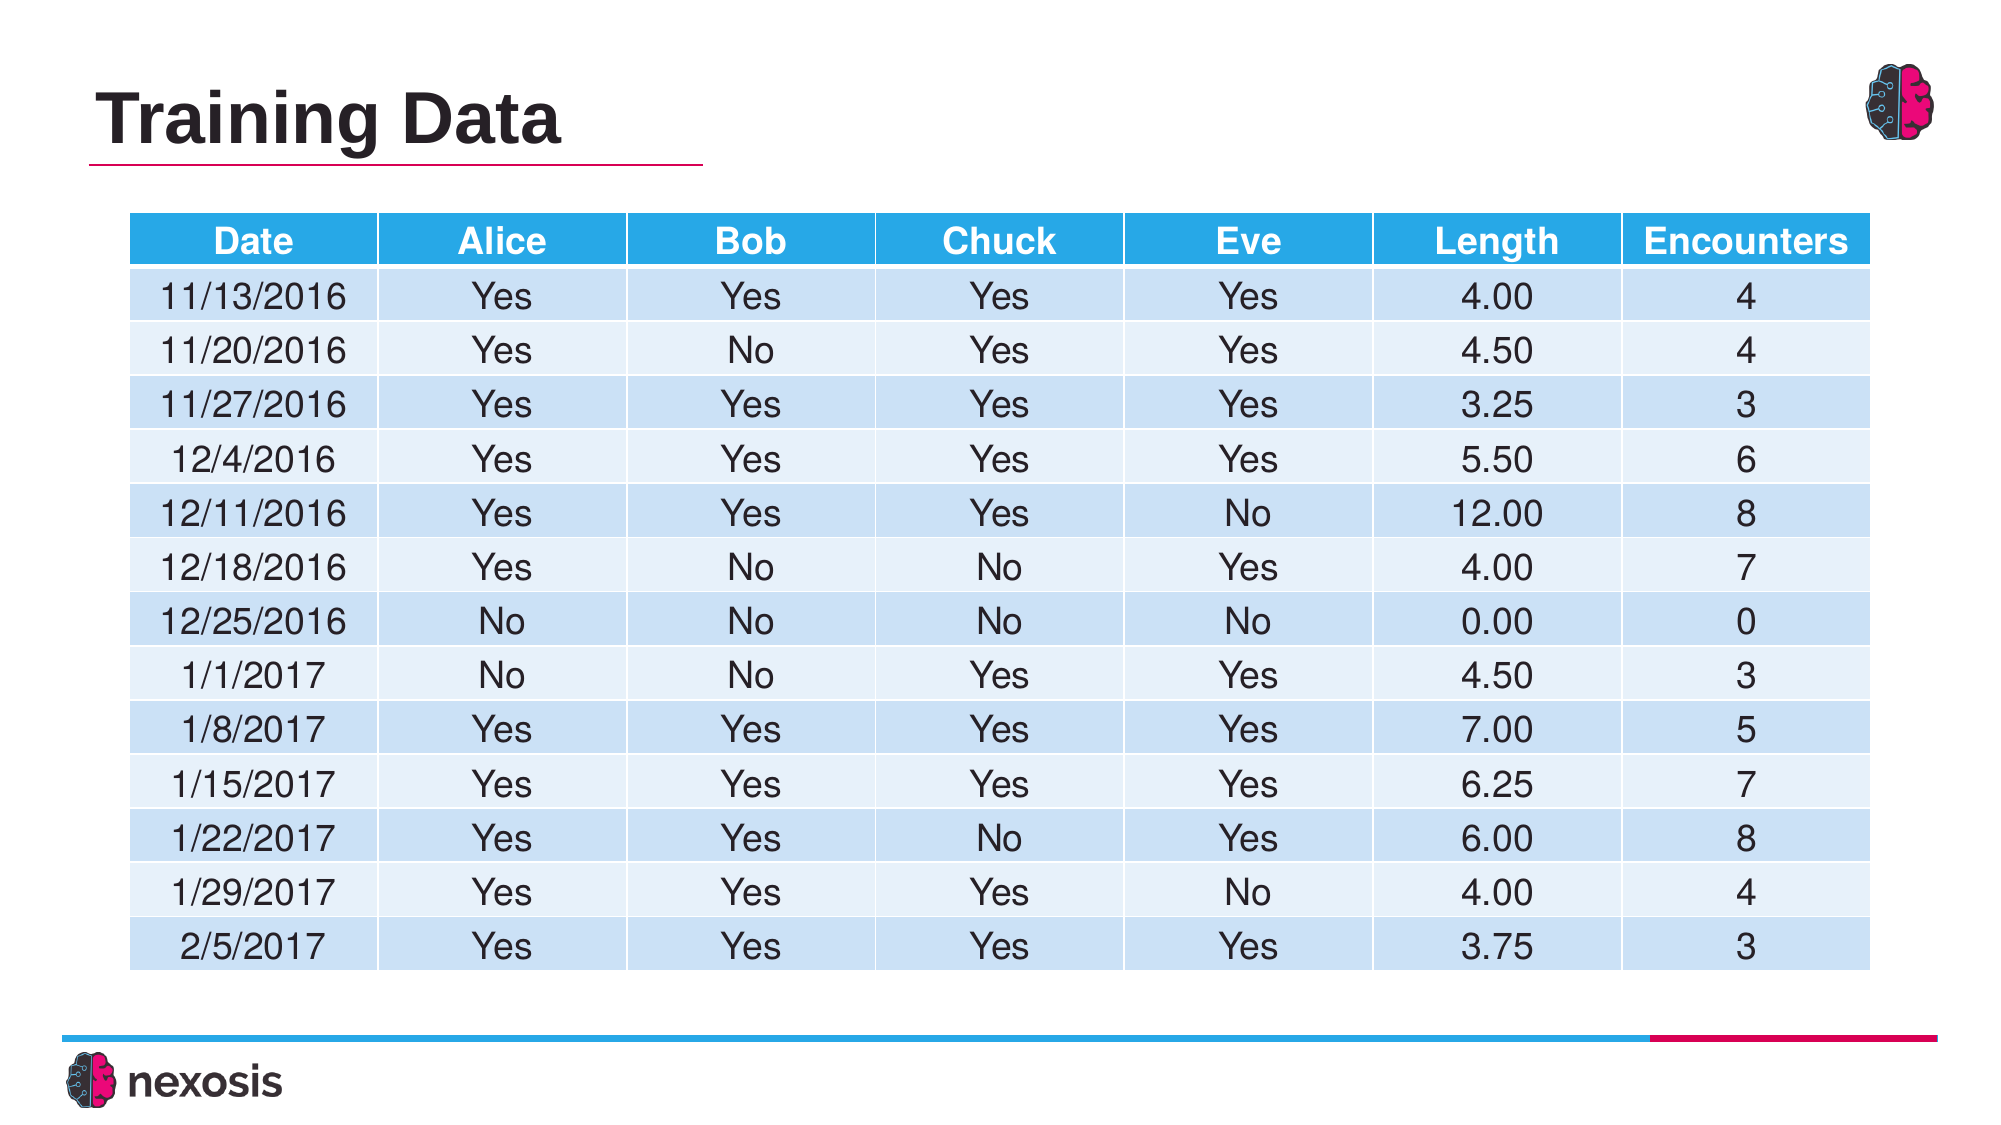

# Training Data
| Date | Alice | Bob | Chuck | Eve | Length | Encounters |
| --- | --- | --- | --- | --- | --- | --- |
| 11/13/2016 | Yes | Yes | Yes | Yes | 4.00 | 4 |
| 11/20/2016 | Yes | No | Yes | Yes | 4.50 | 4 |
| 11/27/2016 | Yes | Yes | Yes | Yes | 3.25 | 3 |
| 12/4/2016 | Yes | Yes | Yes | Yes | 5.50 | 6 |
| 12/11/2016 | Yes | Yes | Yes | No | 12.00 | 8 |
| 12/18/2016 | Yes | No | No | Yes | 4.00 | 7 |
| 12/25/2016 | No | No | No | No | 0.00 | 0 |
| 1/1/2017 | No | No | Yes | Yes | 4.50 | 3 |
| 1/8/2017 | Yes | Yes | Yes | Yes | 7.00 | 5 |
| 1/15/2017 | Yes | Yes | Yes | Yes | 6.25 | 7 |
| 1/22/2017 | Yes | Yes | No | Yes | 6.00 | 8 |
| 1/29/2017 | Yes | Yes | Yes | No | 4.00 | 4 |
| 2/5/2017 | Yes | Yes | Yes | Yes | 3.75 | 3 |
39